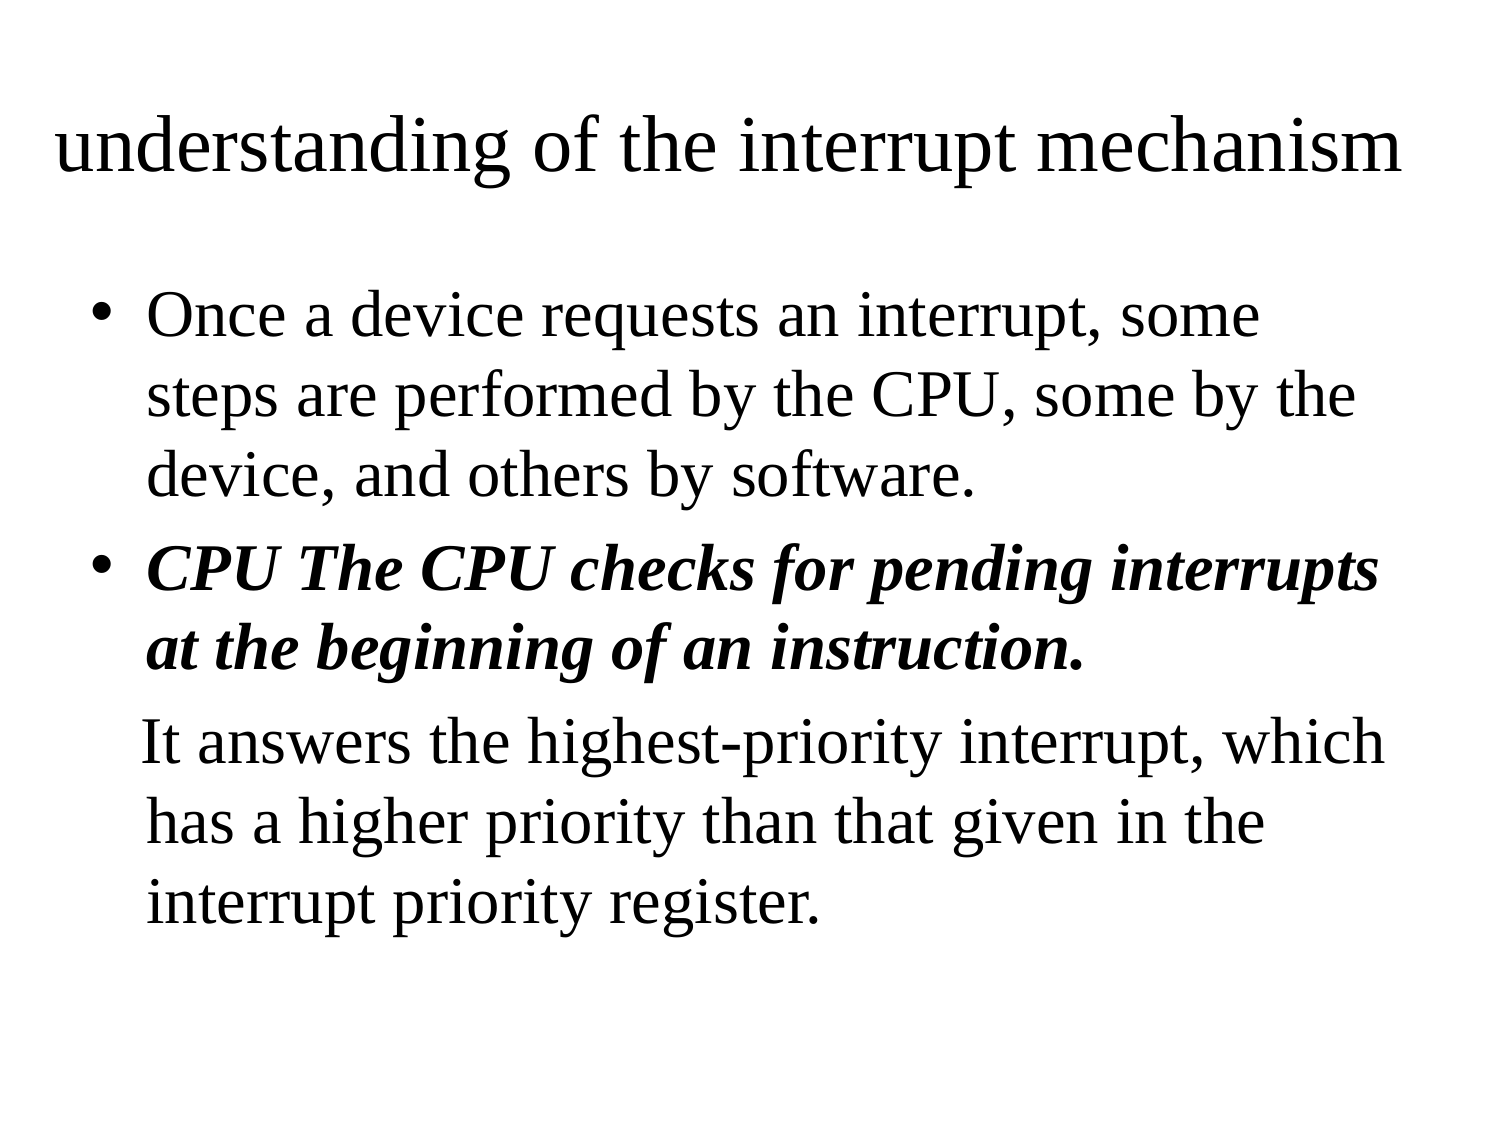

# understanding of the interrupt mechanism
Once a device requests an interrupt, some steps are performed by the CPU, some by the device, and others by software.
CPU The CPU checks for pending interrupts at the beginning of an instruction.
   It answers the highest-priority interrupt, which has a higher priority than that given in the interrupt priority register.